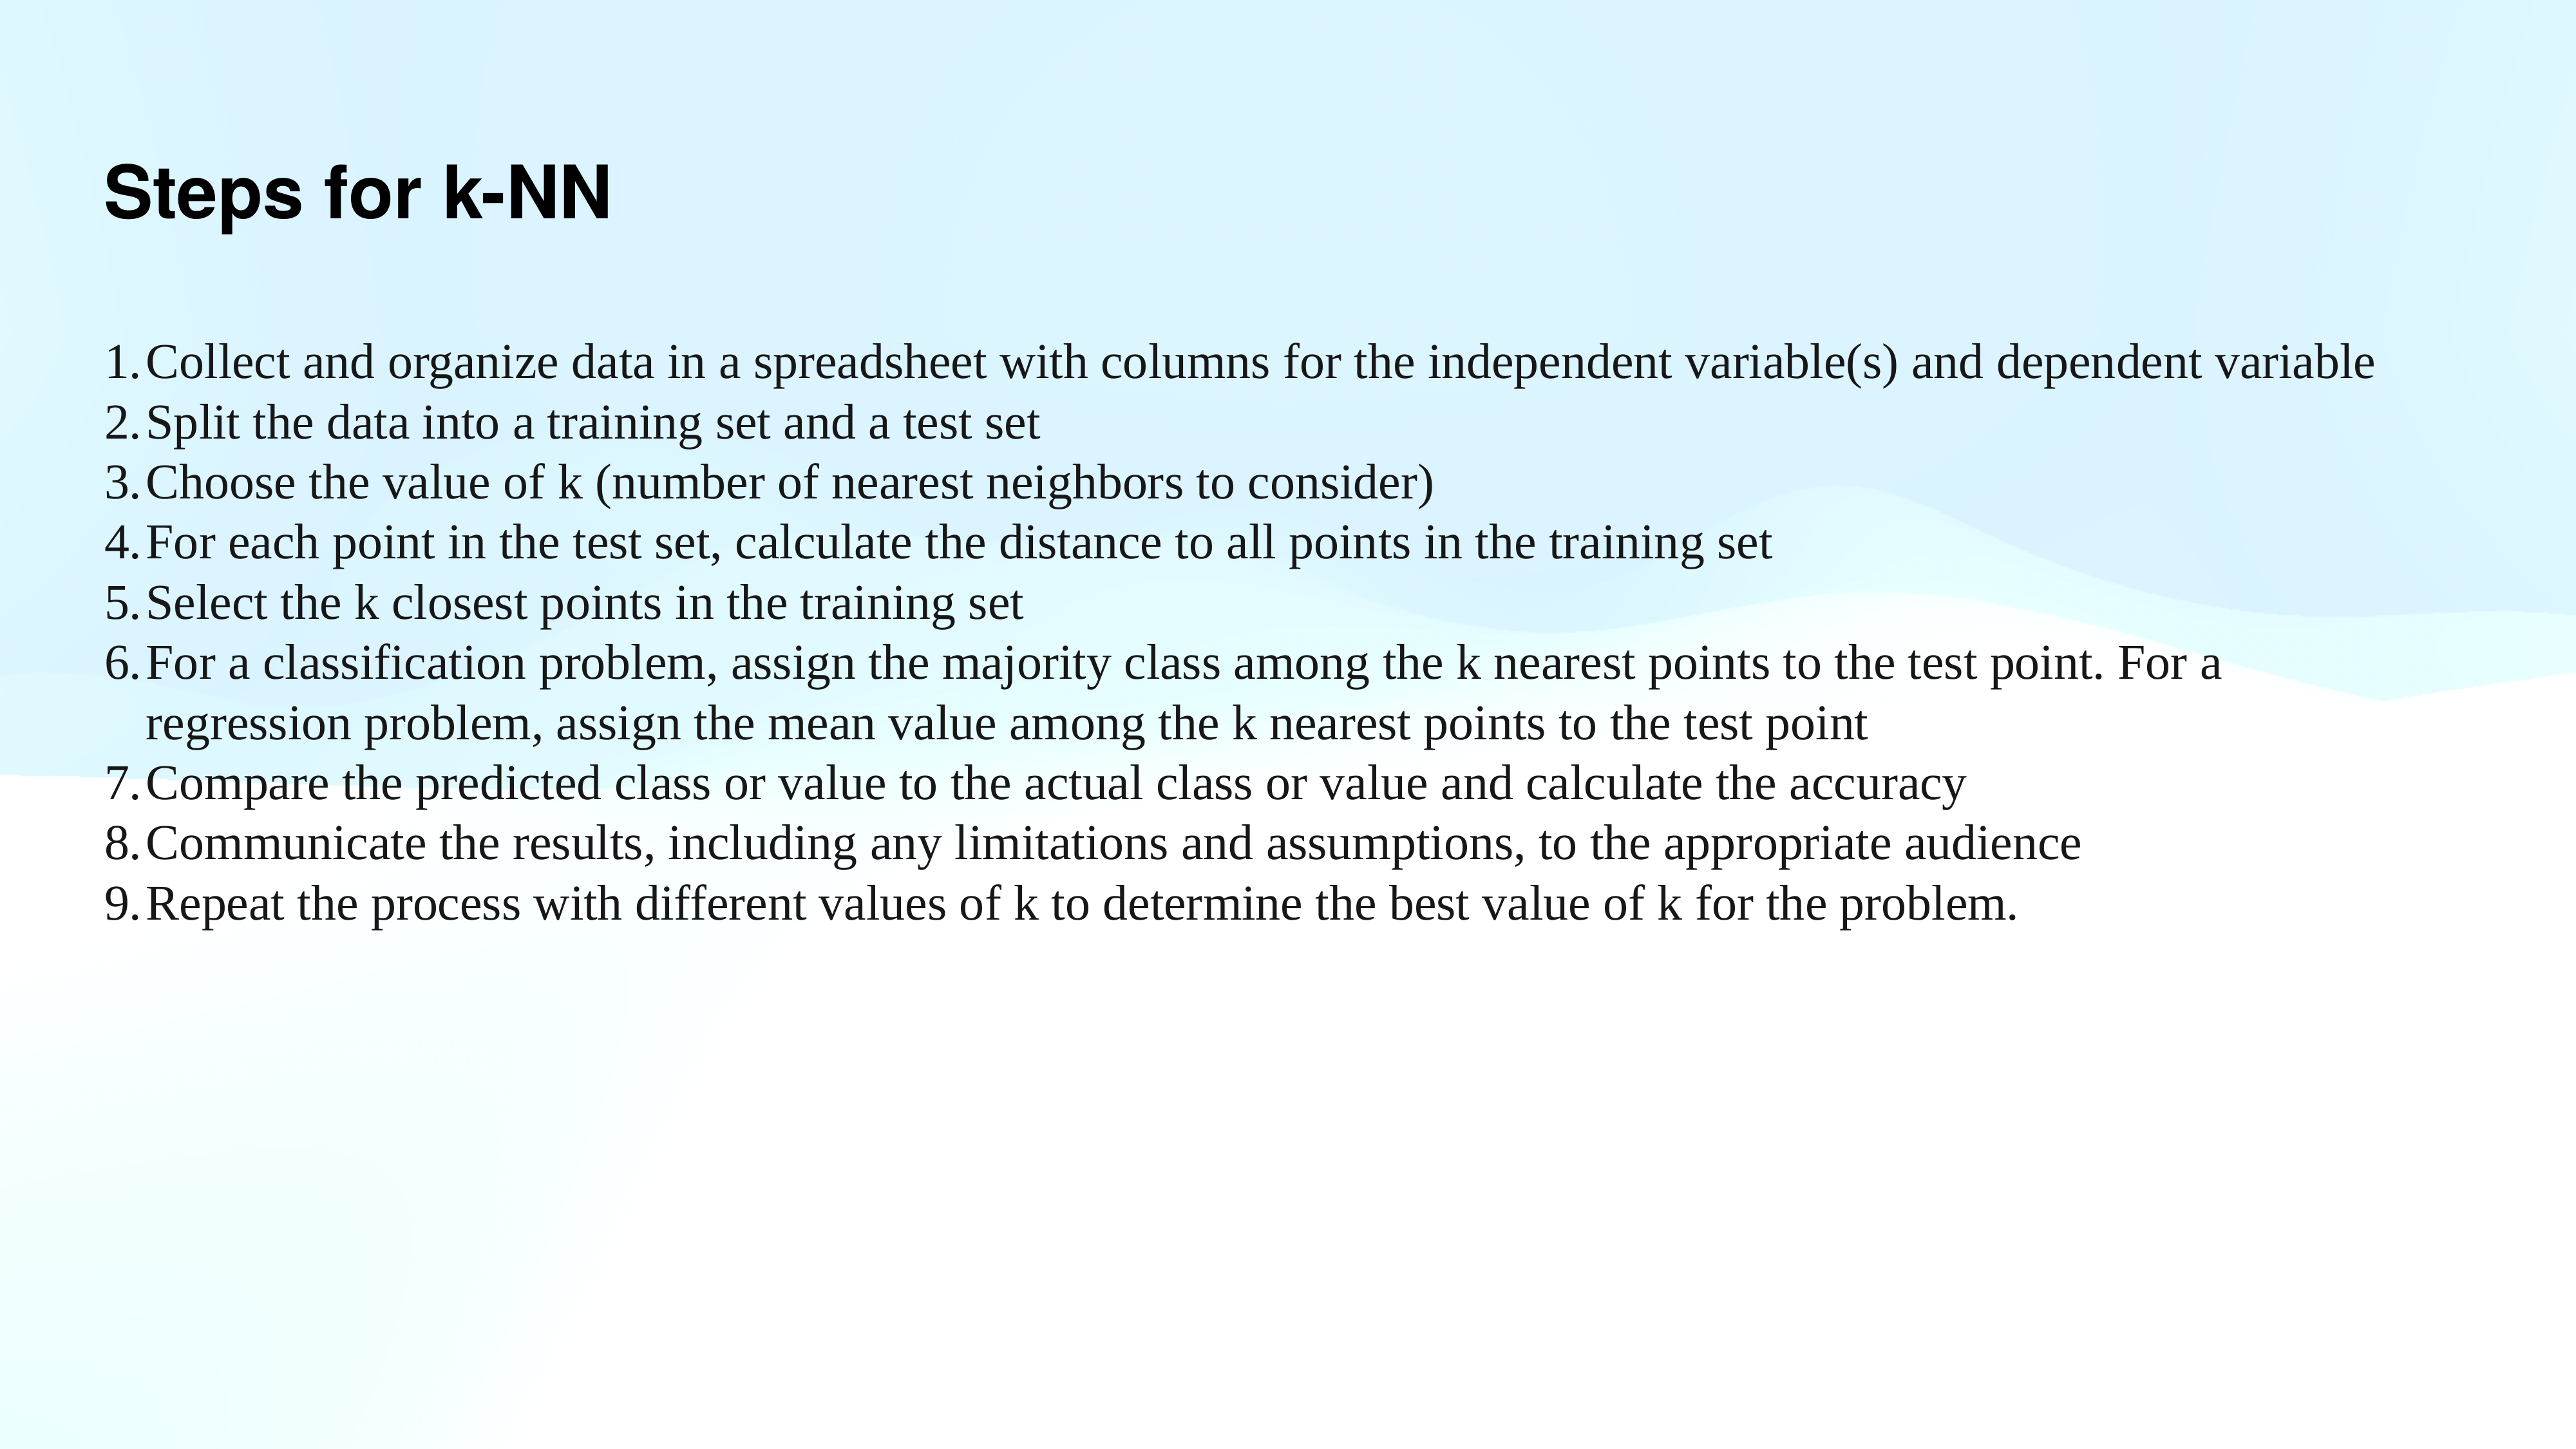

Steps for k-NN
Collect and organize data in a spreadsheet with columns for the independent variable(s) and dependent variable
Split the data into a training set and a test set
Choose the value of k (number of nearest neighbors to consider)
For each point in the test set, calculate the distance to all points in the training set
Select the k closest points in the training set
For a classification problem, assign the majority class among the k nearest points to the test point. For a regression problem, assign the mean value among the k nearest points to the test point
Compare the predicted class or value to the actual class or value and calculate the accuracy
Communicate the results, including any limitations and assumptions, to the appropriate audience
Repeat the process with different values of k to determine the best value of k for the problem.